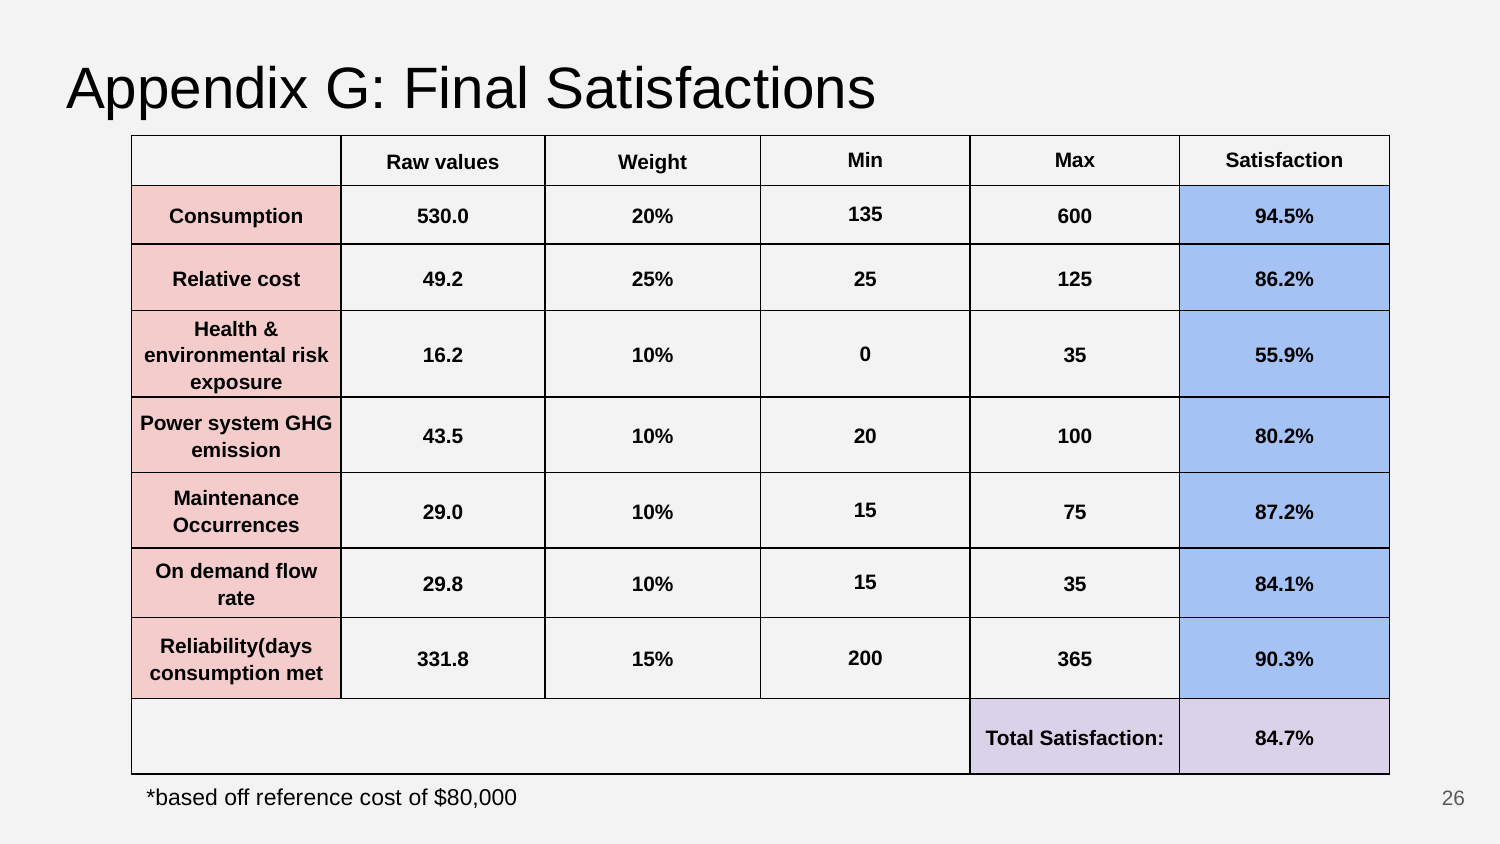

# Appendix G: Final Satisfactions
|  | Raw values | Weight | Min | Max | Satisfaction |
| --- | --- | --- | --- | --- | --- |
| Consumption | 530.0 | 20% | 135 | 600 | 94.5% |
| Relative cost | 49.2 | 25% | 25 | 125 | 86.2% |
| Health & environmental risk exposure | 16.2 | 10% | 0 | 35 | 55.9% |
| Power system GHG emission | 43.5 | 10% | 20 | 100 | 80.2% |
| Maintenance Occurrences | 29.0 | 10% | 15 | 75 | 87.2% |
| On demand flow rate | 29.8 | 10% | 15 | 35 | 84.1% |
| Reliability(days consumption met | 331.8 | 15% | 200 | 365 | 90.3% |
|  |  |  |  | Total Satisfaction: | 84.7% |
26
*based off reference cost of $80,000